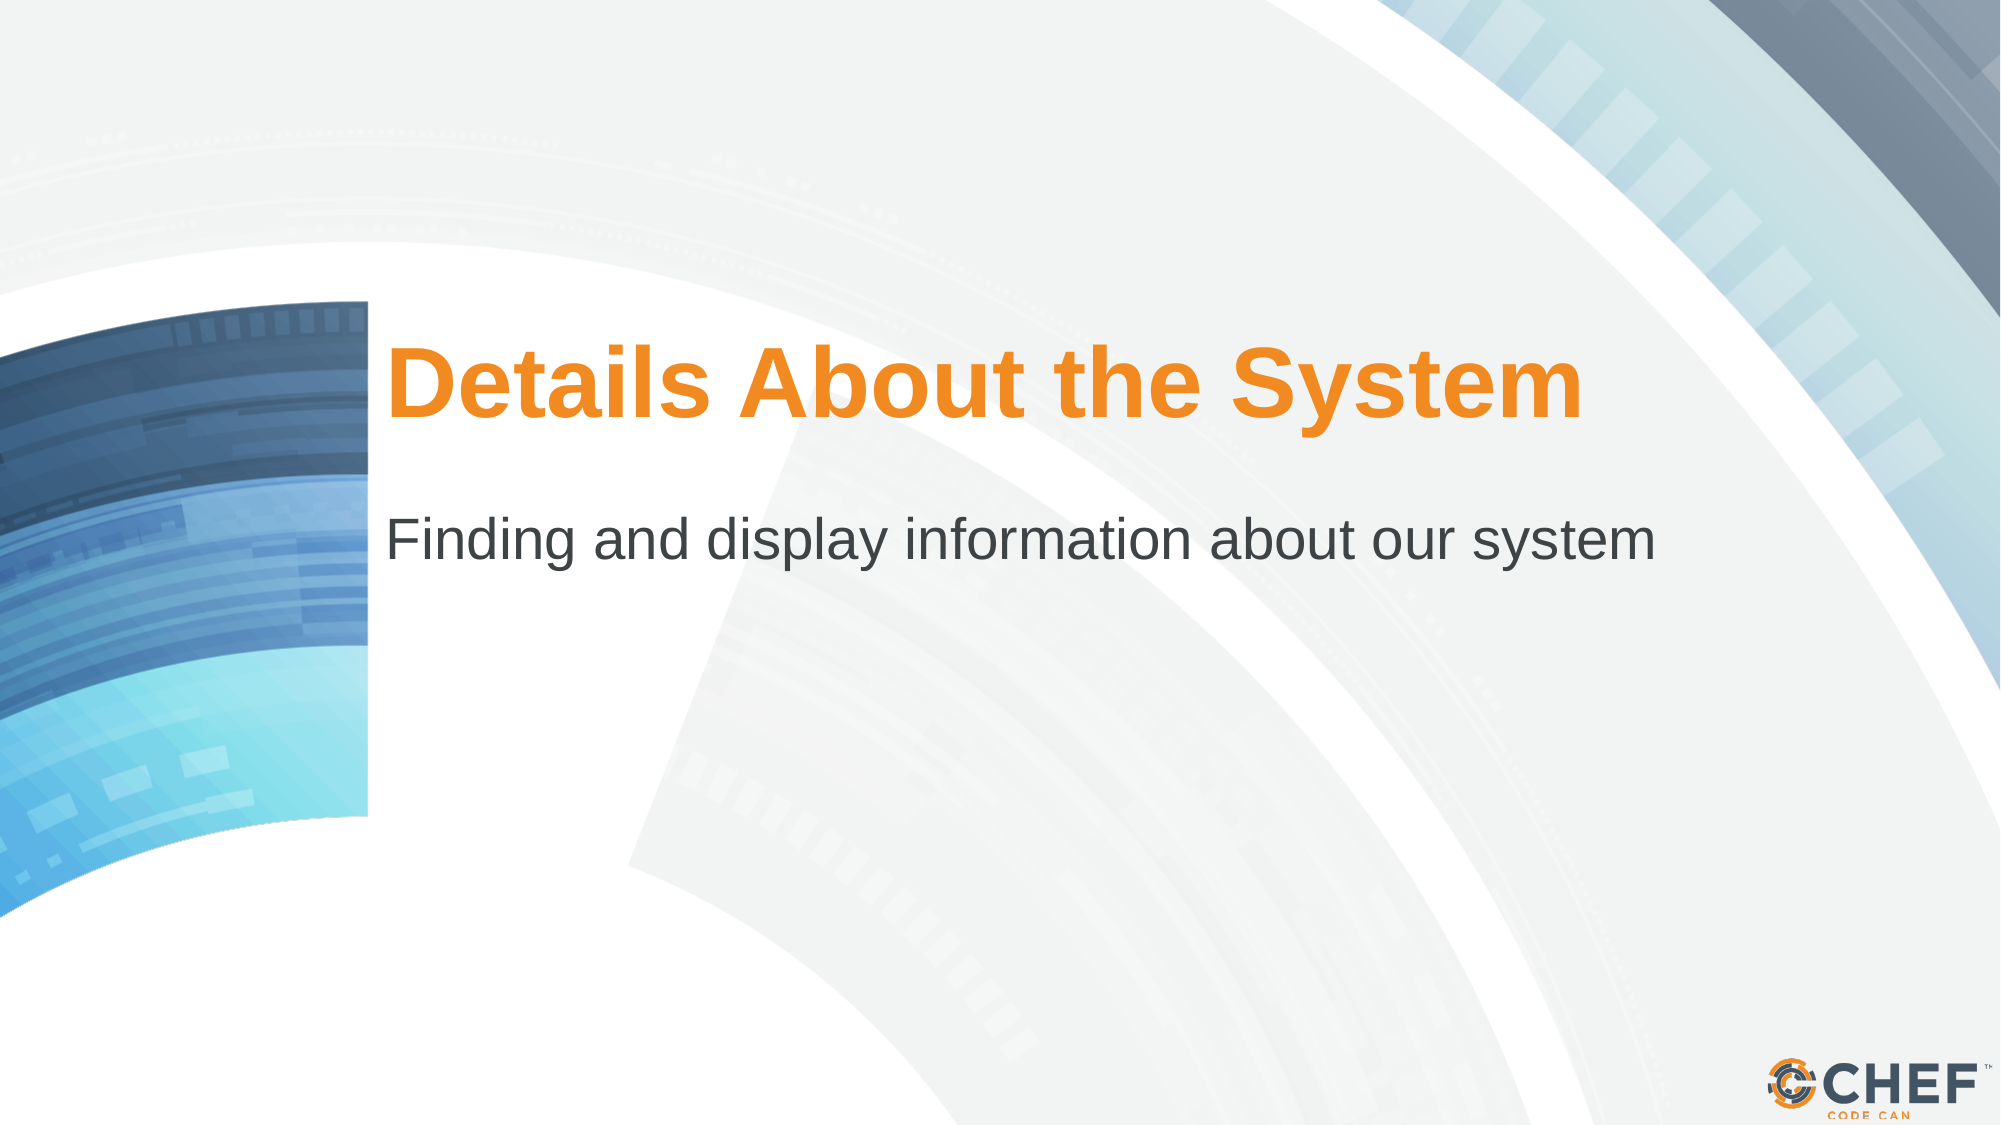

# Details About the System
Finding and display information about our system